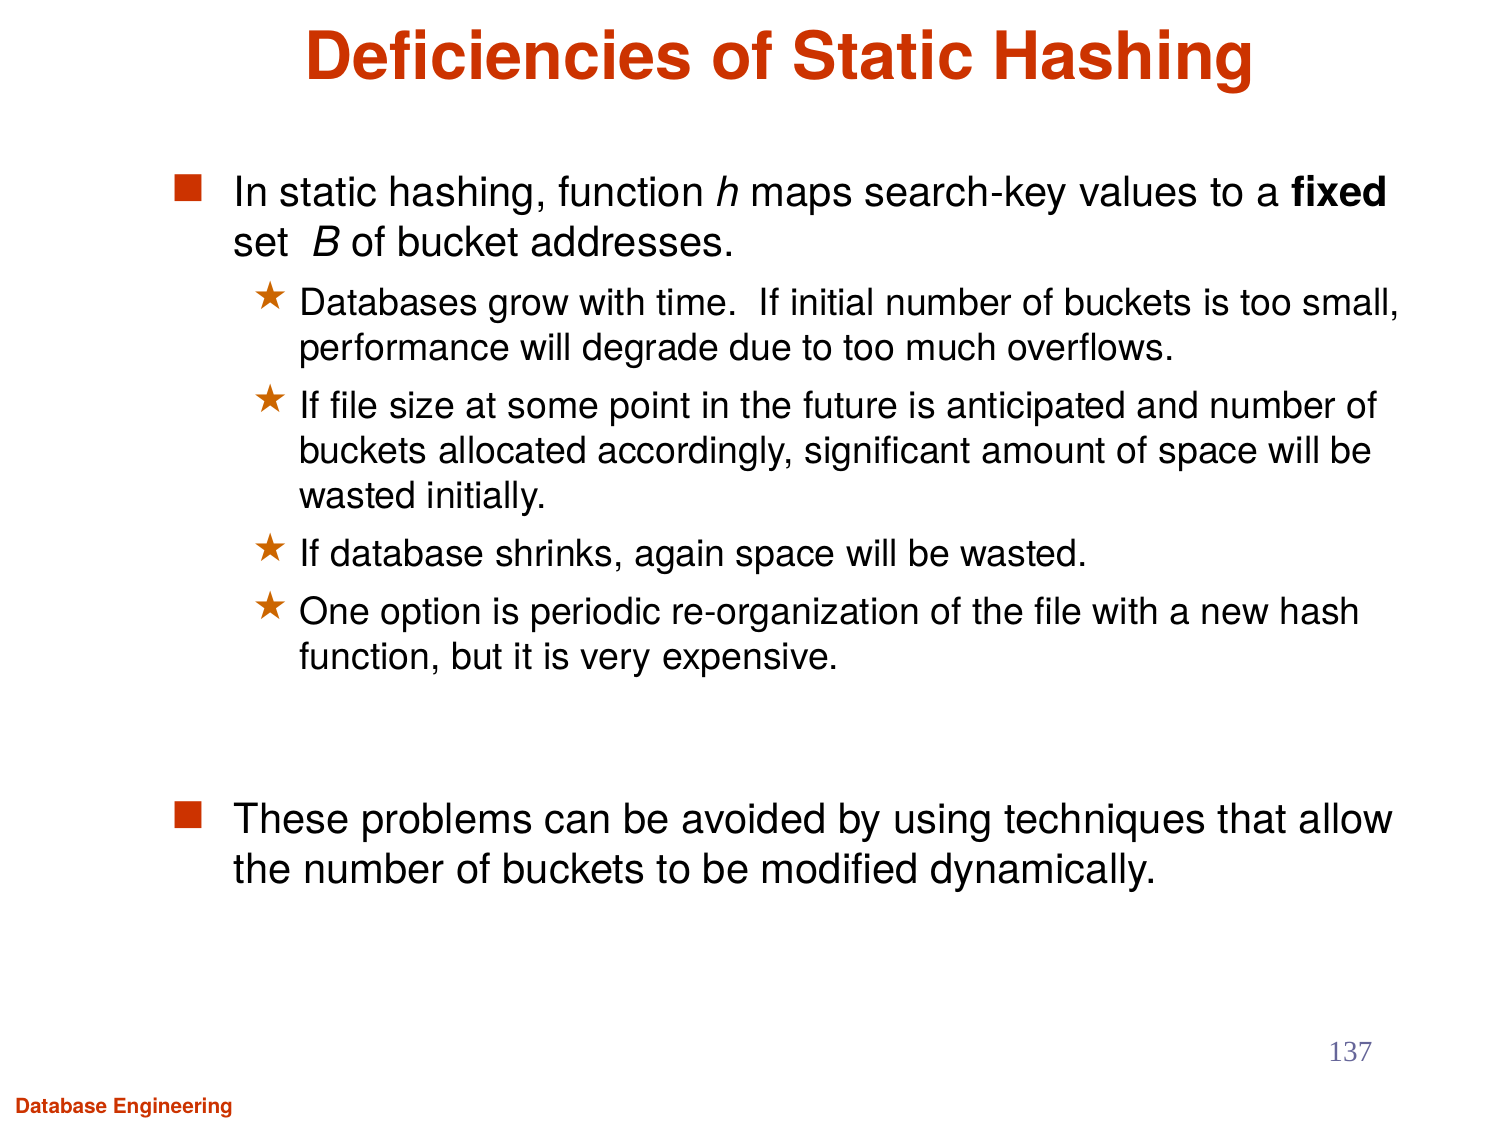

# Deficiencies of Static Hashing
In static hashing, function h maps search-key values to a fixed set  B of bucket addresses.
Databases grow with time.  If initial number of buckets is too small, performance will degrade due to too much overflows.
If file size at some point in the future is anticipated and number of buckets allocated accordingly, significant amount of space will be wasted initially.
If database shrinks, again space will be wasted.
One option is periodic re-organization of the file with a new hash function, but it is very expensive.

These problems can be avoided by using techniques that allow the number of buckets to be modified dynamically.
137